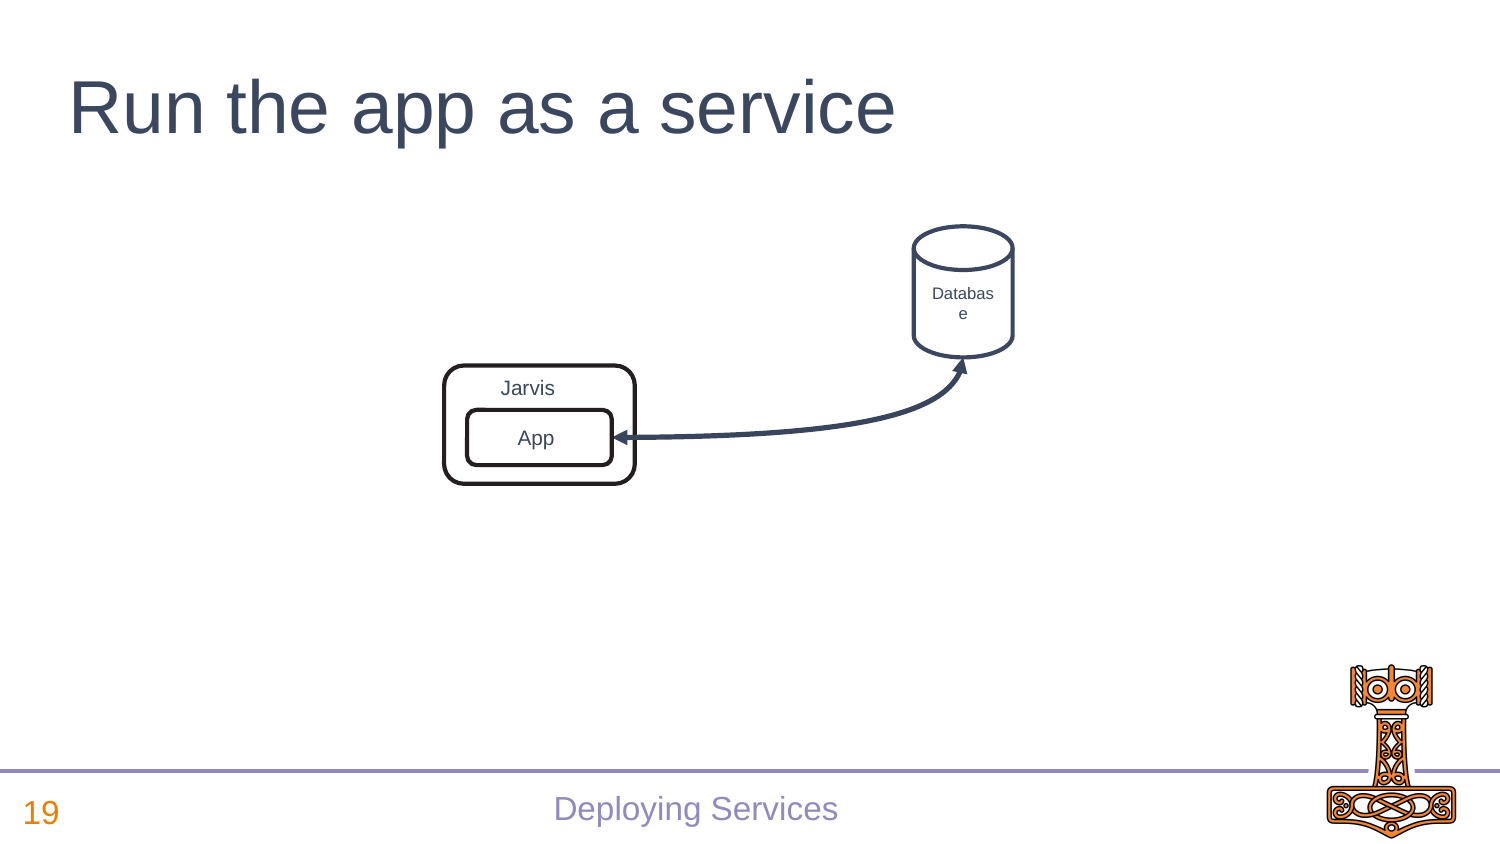

# Run the app as a service
Database

Jarvis

App